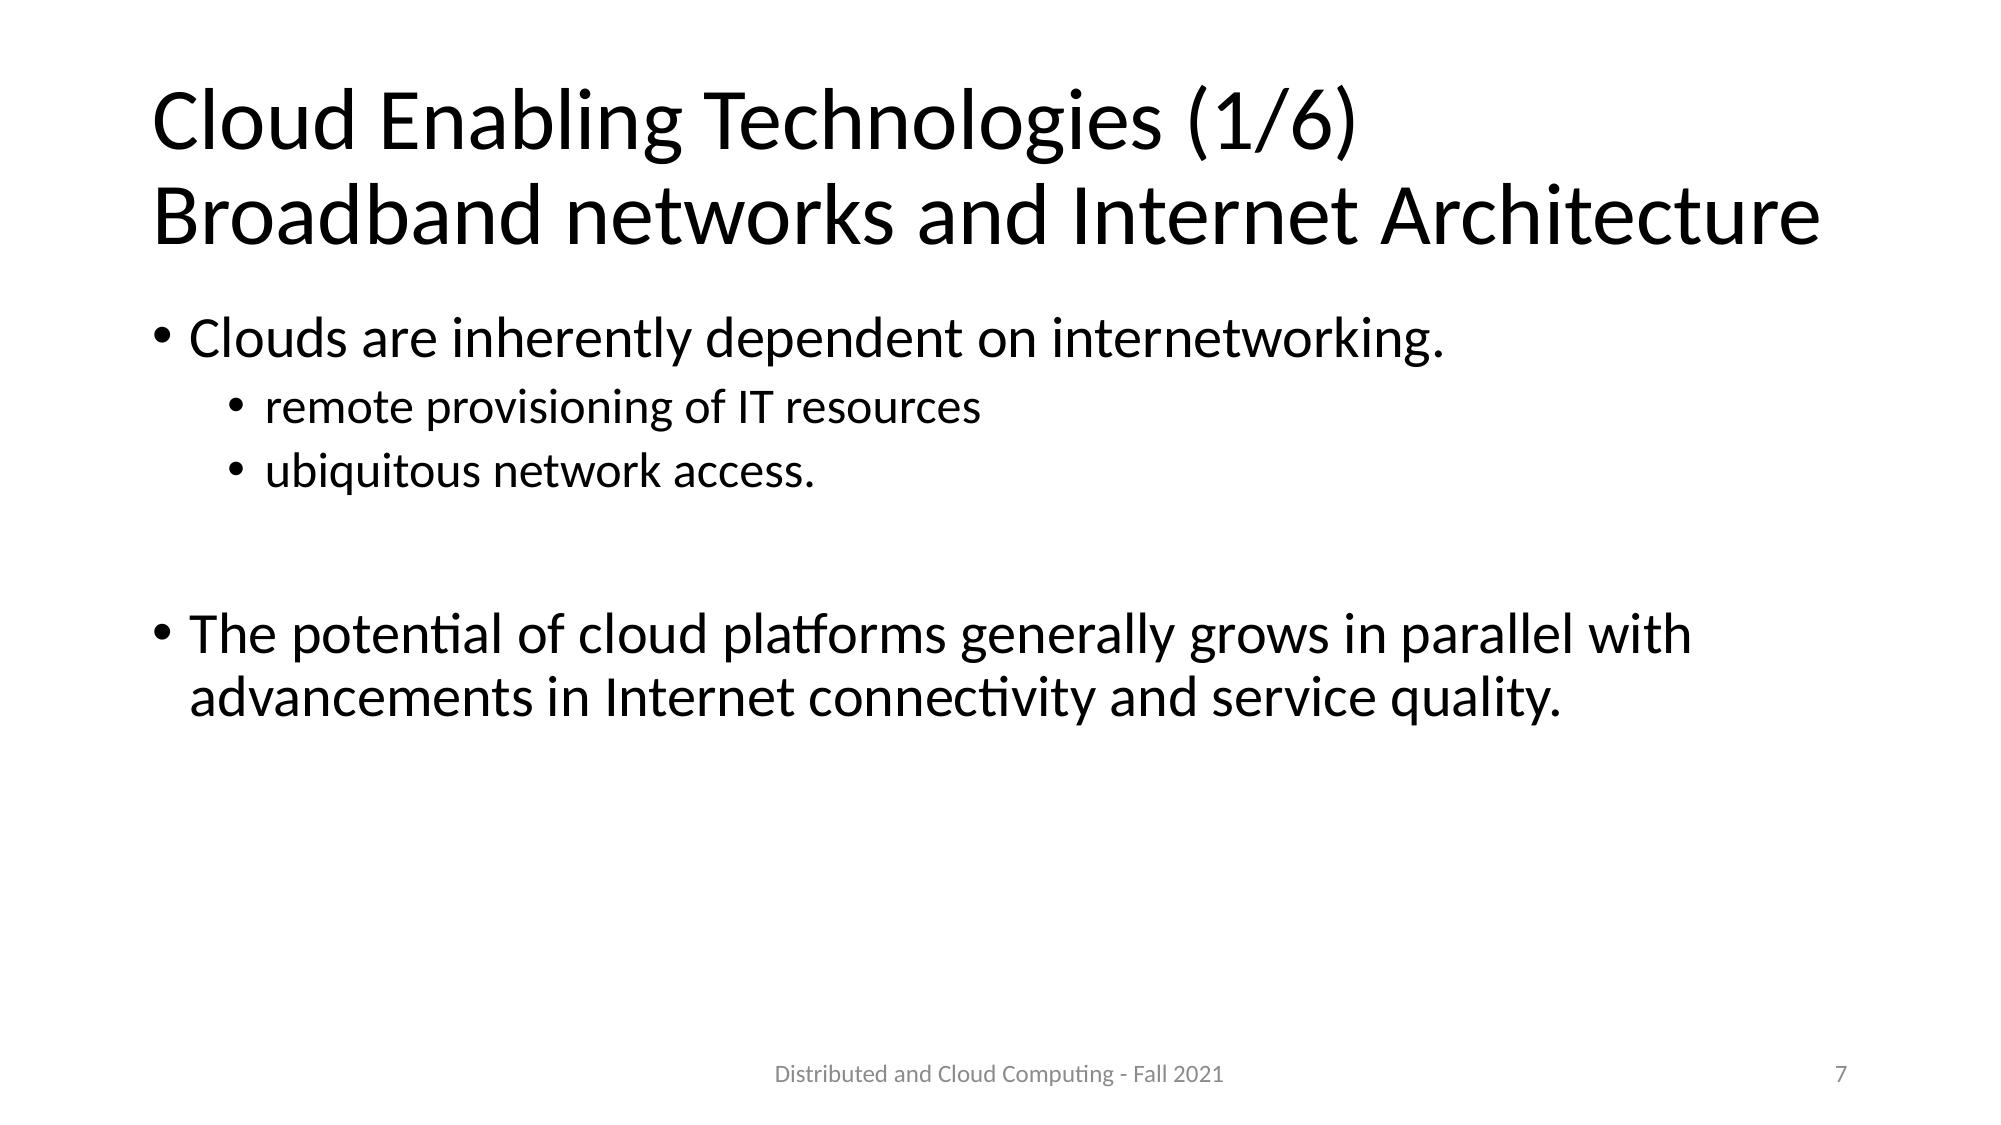

# Cloud Enabling Technologies (1/6) Broadband networks and Internet Architecture
Clouds are inherently dependent on internetworking.
remote provisioning of IT resources
ubiquitous network access.

The potential of cloud platforms generally grows in parallel with advancements in Internet connectivity and service quality.

Distributed and Cloud Computing - Fall 2021
7